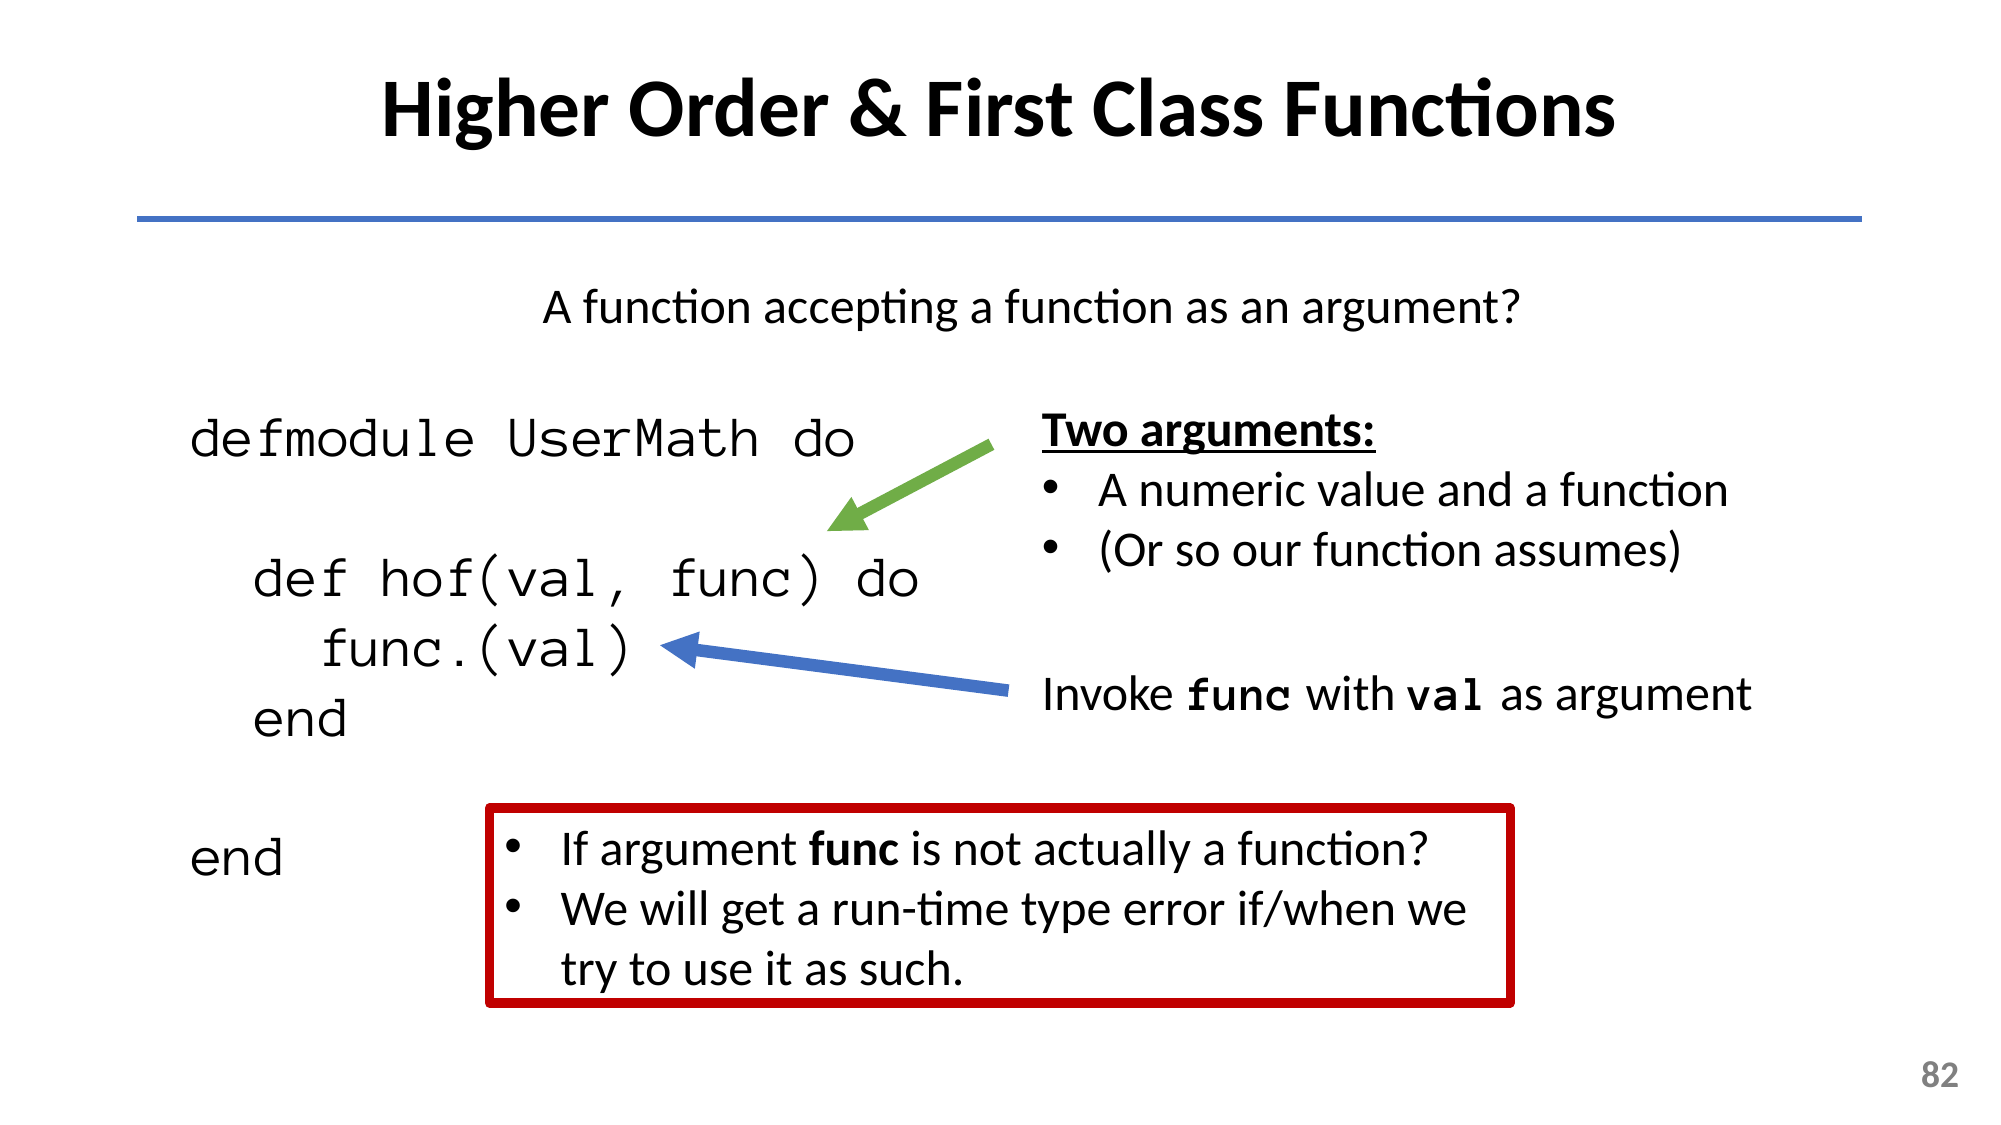

Higher Order & First Class Functions
A function accepting a function as an argument?
Two arguments:
A numeric value and a function
(Or so our function assumes)
defmodule UserMath do

  def hof(val, func) do
    func.(val)
  end

end
Invoke func with val as argument
If argument func is not actually a function?
We will get a run-time type error if/when we try to use it as such.
82